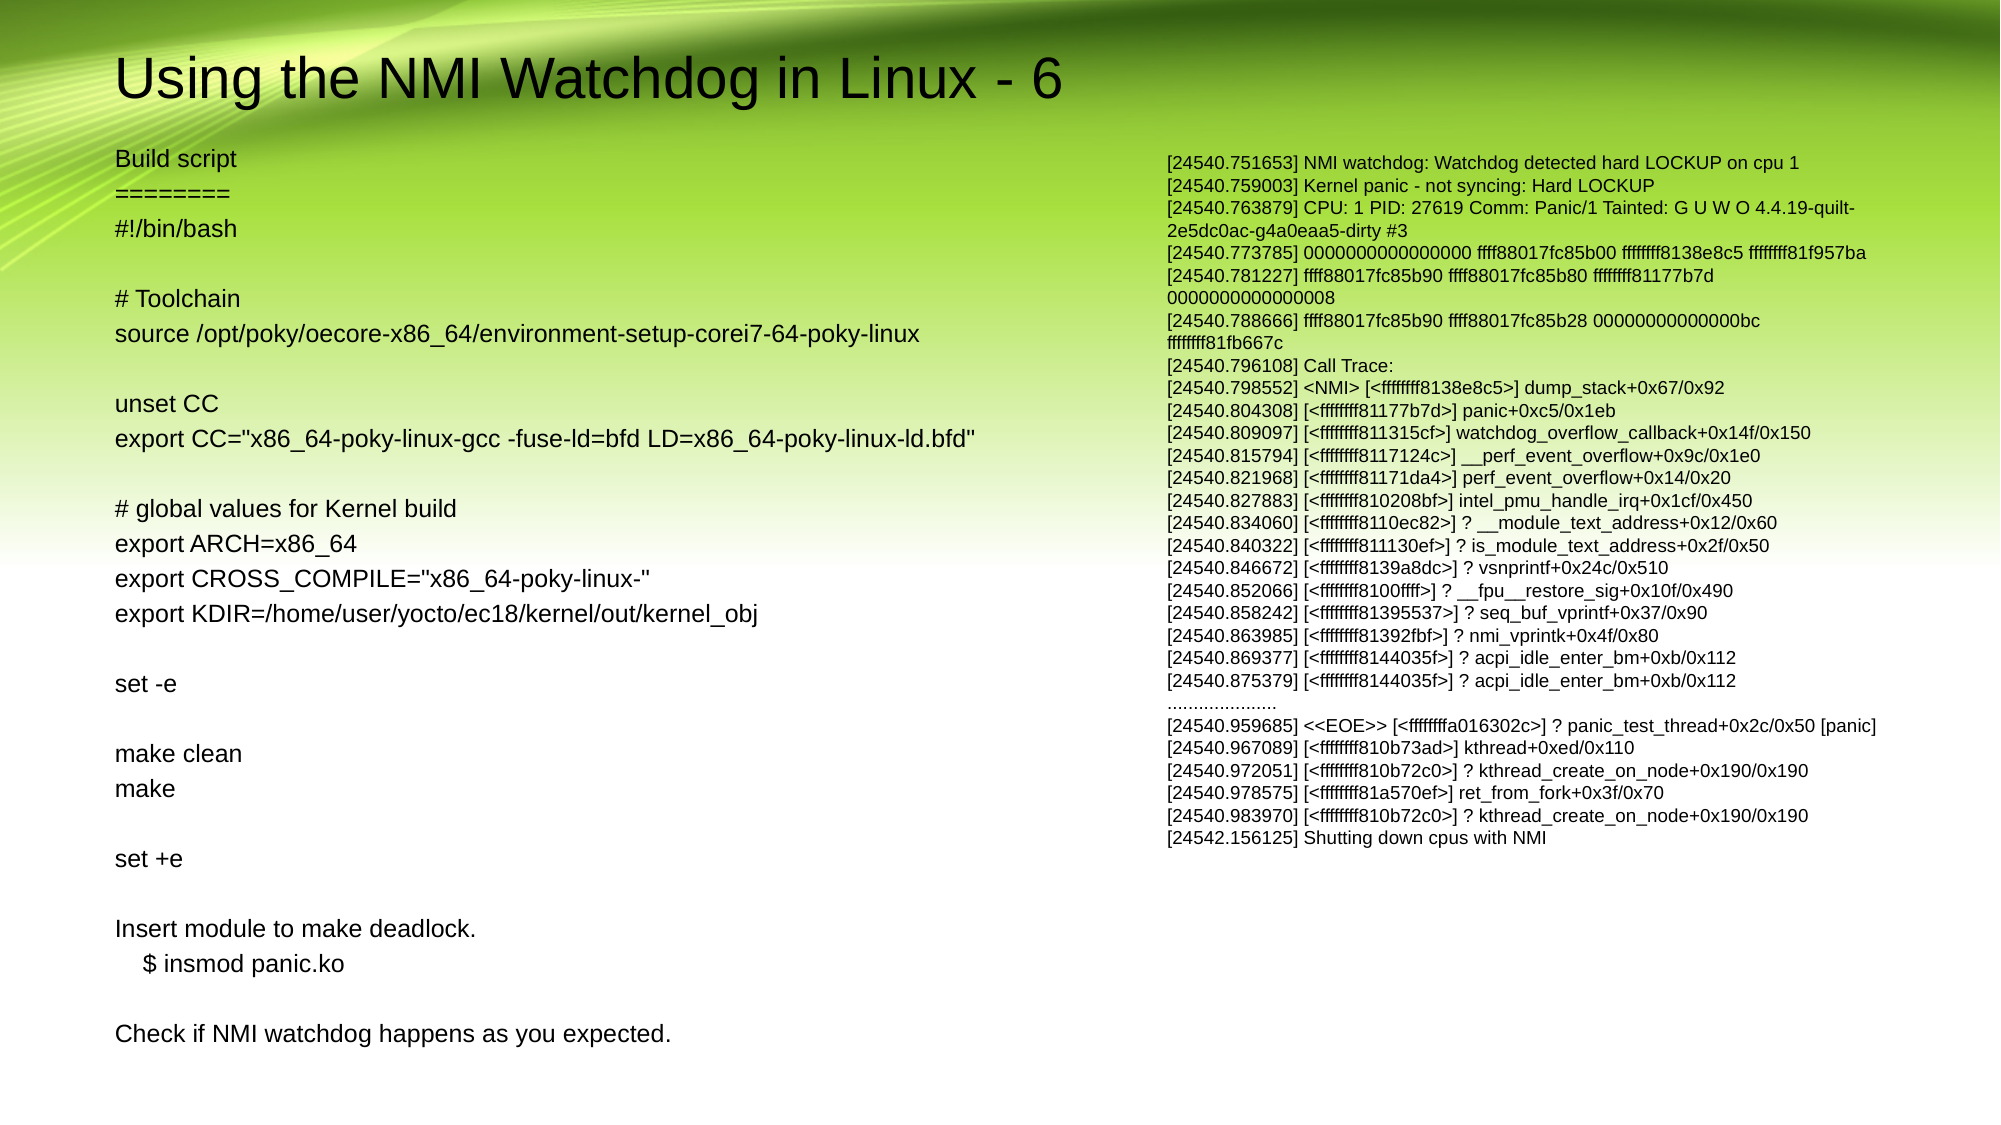

# Using the NMI Watchdog in Linux - 6
Build script
========
#!/bin/bash

# Toolchain
source /opt/poky/oecore-x86_64/environment-setup-corei7-64-poky-linux

unset CC
export CC="x86_64-poky-linux-gcc -fuse-ld=bfd LD=x86_64-poky-linux-ld.bfd"

# global values for Kernel build
export ARCH=x86_64
export CROSS_COMPILE="x86_64-poky-linux-"
export KDIR=/home/user/yocto/ec18/kernel/out/kernel_obj

set -e

make clean
make

set +e

Insert module to make deadlock.
    $ insmod panic.ko

Check if NMI watchdog happens as you expected.
[24540.751653] NMI watchdog: Watchdog detected hard LOCKUP on cpu 1
[24540.759003] Kernel panic - not syncing: Hard LOCKUP
[24540.763879] CPU: 1 PID: 27619 Comm: Panic/1 Tainted: G U W O 4.4.19-quilt-2e5dc0ac-g4a0eaa5-dirty #3
[24540.773785] 0000000000000000 ffff88017fc85b00 ffffffff8138e8c5 ffffffff81f957ba
[24540.781227] ffff88017fc85b90 ffff88017fc85b80 ffffffff81177b7d 0000000000000008
[24540.788666] ffff88017fc85b90 ffff88017fc85b28 00000000000000bc ffffffff81fb667c
[24540.796108] Call Trace:
[24540.798552] <NMI> [<ffffffff8138e8c5>] dump_stack+0x67/0x92
[24540.804308] [<ffffffff81177b7d>] panic+0xc5/0x1eb
[24540.809097] [<ffffffff811315cf>] watchdog_overflow_callback+0x14f/0x150
[24540.815794] [<ffffffff8117124c>] __perf_event_overflow+0x9c/0x1e0
[24540.821968] [<ffffffff81171da4>] perf_event_overflow+0x14/0x20
[24540.827883] [<ffffffff810208bf>] intel_pmu_handle_irq+0x1cf/0x450
[24540.834060] [<ffffffff8110ec82>] ? __module_text_address+0x12/0x60
[24540.840322] [<ffffffff811130ef>] ? is_module_text_address+0x2f/0x50
[24540.846672] [<ffffffff8139a8dc>] ? vsnprintf+0x24c/0x510
[24540.852066] [<ffffffff8100ffff>] ? __fpu__restore_sig+0x10f/0x490
[24540.858242] [<ffffffff81395537>] ? seq_buf_vprintf+0x37/0x90
[24540.863985] [<ffffffff81392fbf>] ? nmi_vprintk+0x4f/0x80
[24540.869377] [<ffffffff8144035f>] ? acpi_idle_enter_bm+0xb/0x112
[24540.875379] [<ffffffff8144035f>] ? acpi_idle_enter_bm+0xb/0x112
.....................
[24540.959685] <<EOE>> [<ffffffffa016302c>] ? panic_test_thread+0x2c/0x50 [panic]
[24540.967089] [<ffffffff810b73ad>] kthread+0xed/0x110
[24540.972051] [<ffffffff810b72c0>] ? kthread_create_on_node+0x190/0x190
[24540.978575] [<ffffffff81a570ef>] ret_from_fork+0x3f/0x70
[24540.983970] [<ffffffff810b72c0>] ? kthread_create_on_node+0x190/0x190
[24542.156125] Shutting down cpus with NMI